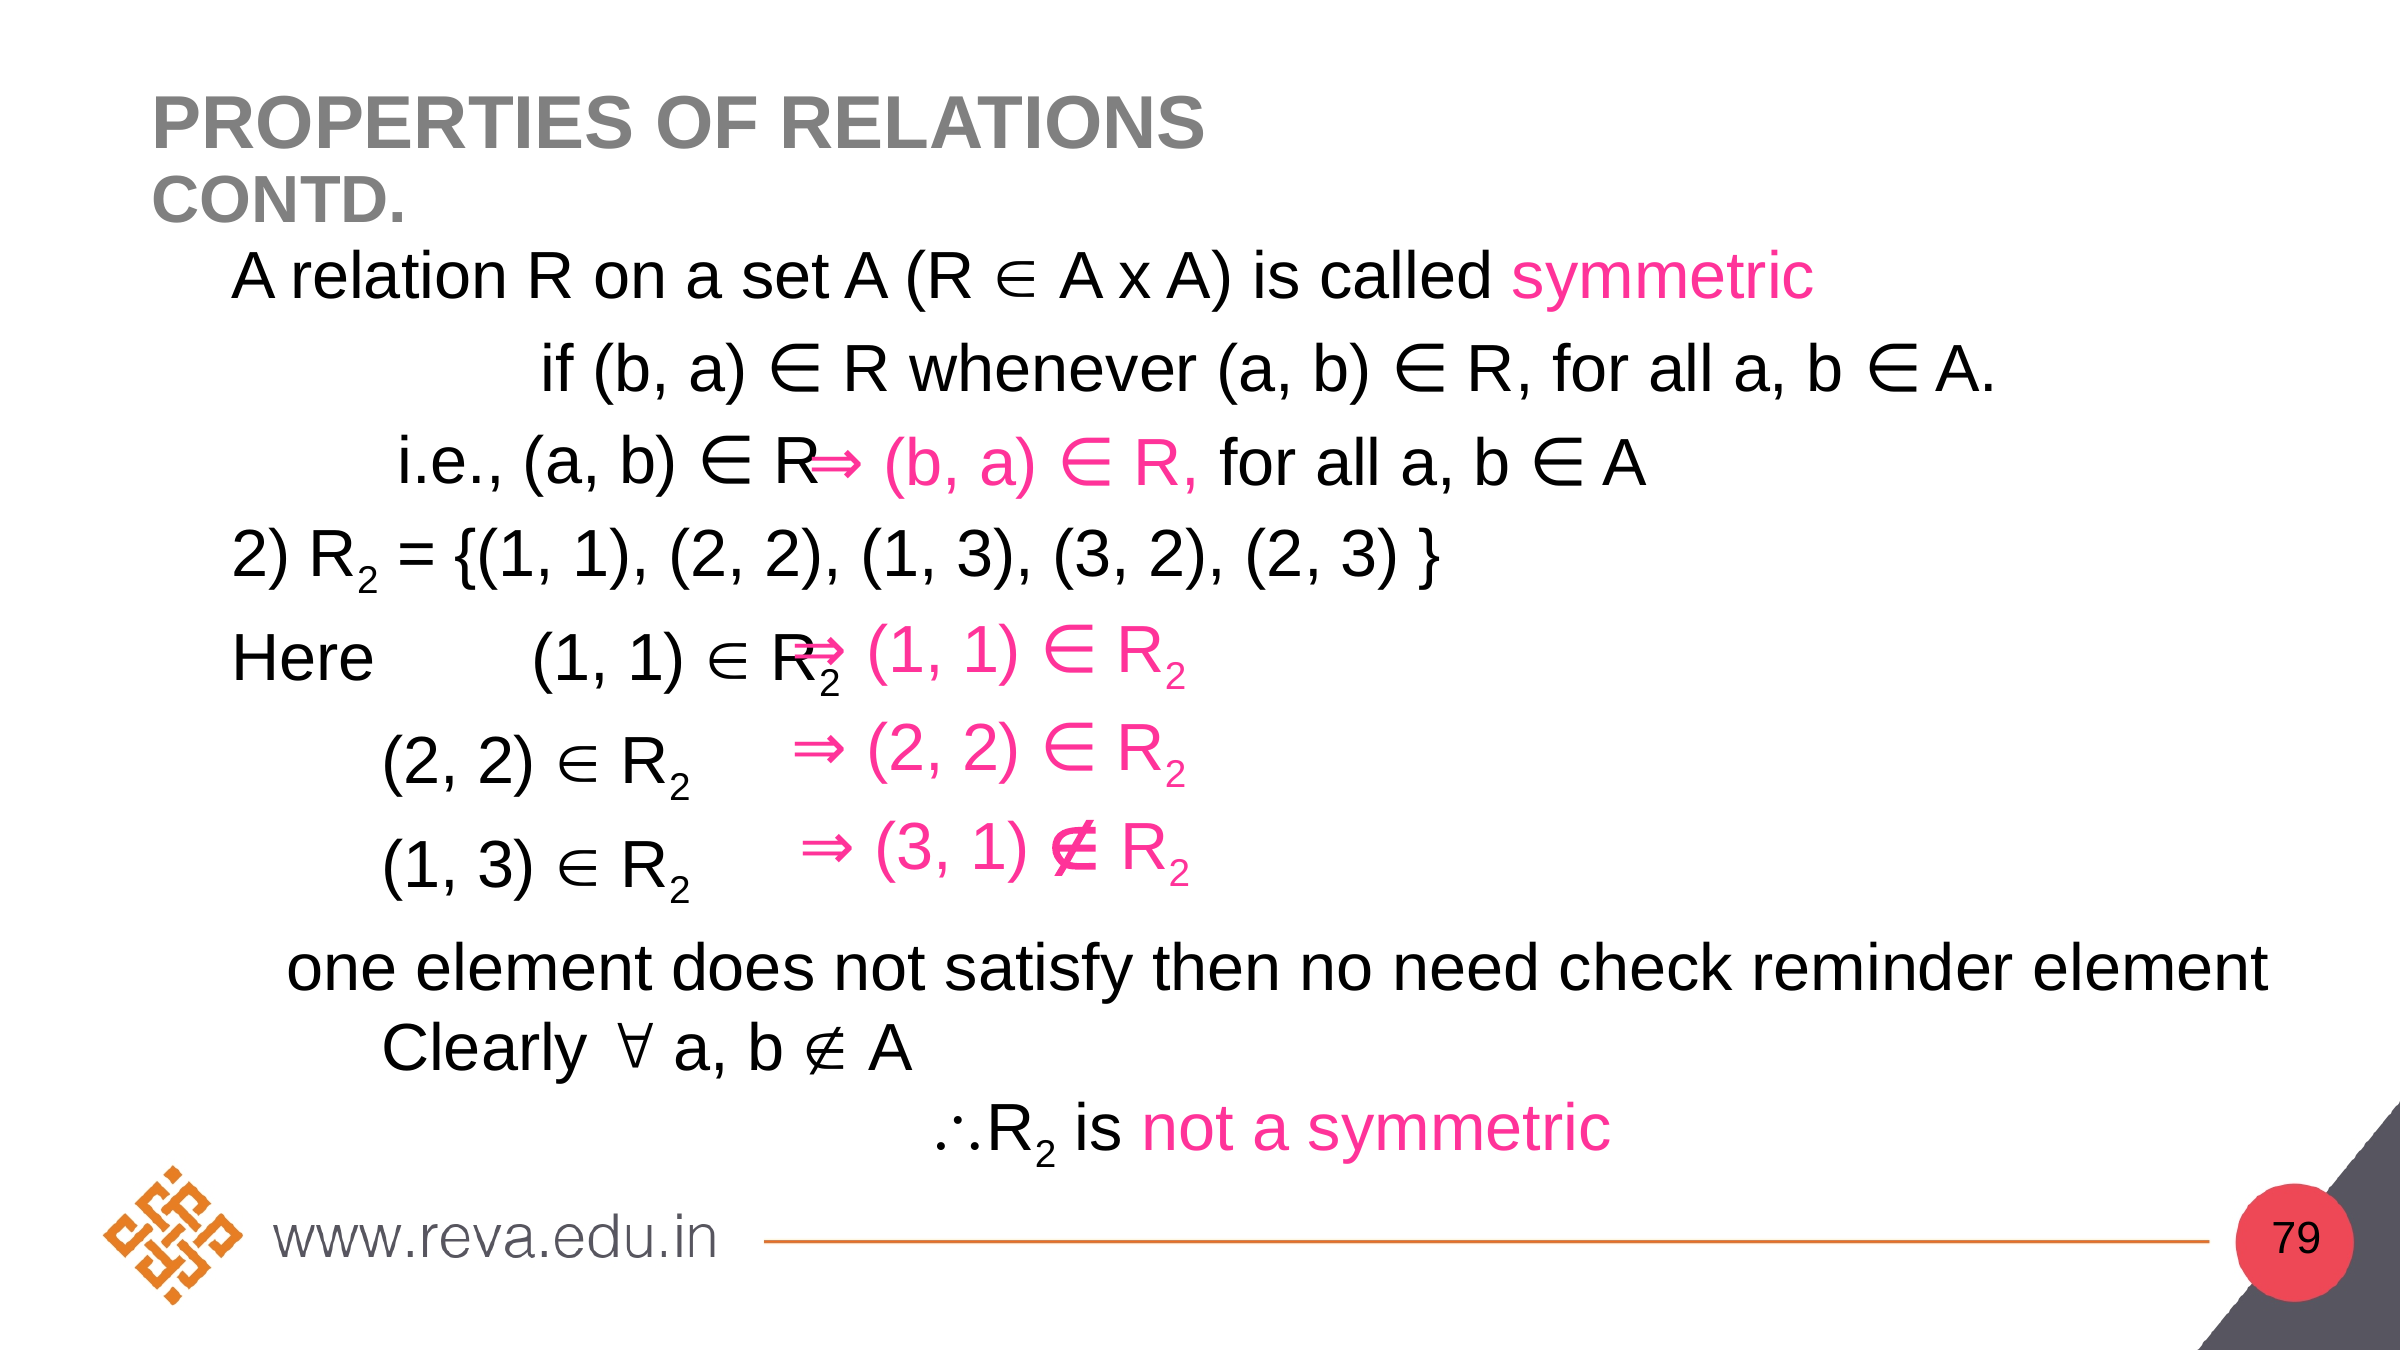

# Properties of relations contd.
A relation R on a set A (R ∈ A x A) is called symmetric
if (b, a) ∈ R whenever (a, b) ∈ R, for all a, b ∈ A.
         i.e., (a, b) ∈ R
2) R2 = {(1, 1), (2, 2), (1, 3), (3, 2), (2, 3) }
Here 	(1, 1) ∈ R2
	(2, 2) ∈ R2
	(1, 3) ∈ R2
   one element does not satisfy then no need check reminder element
	Clearly ∀ a, b ∉ A
∴R2 is not a symmetric
⇒ (b, a) ∈ R, for all a, b ∈ A
⇒ (1, 1) ∈ R2
⇒ (2, 2) ∈ R2
⇒ (3, 1) ∉ R2
79